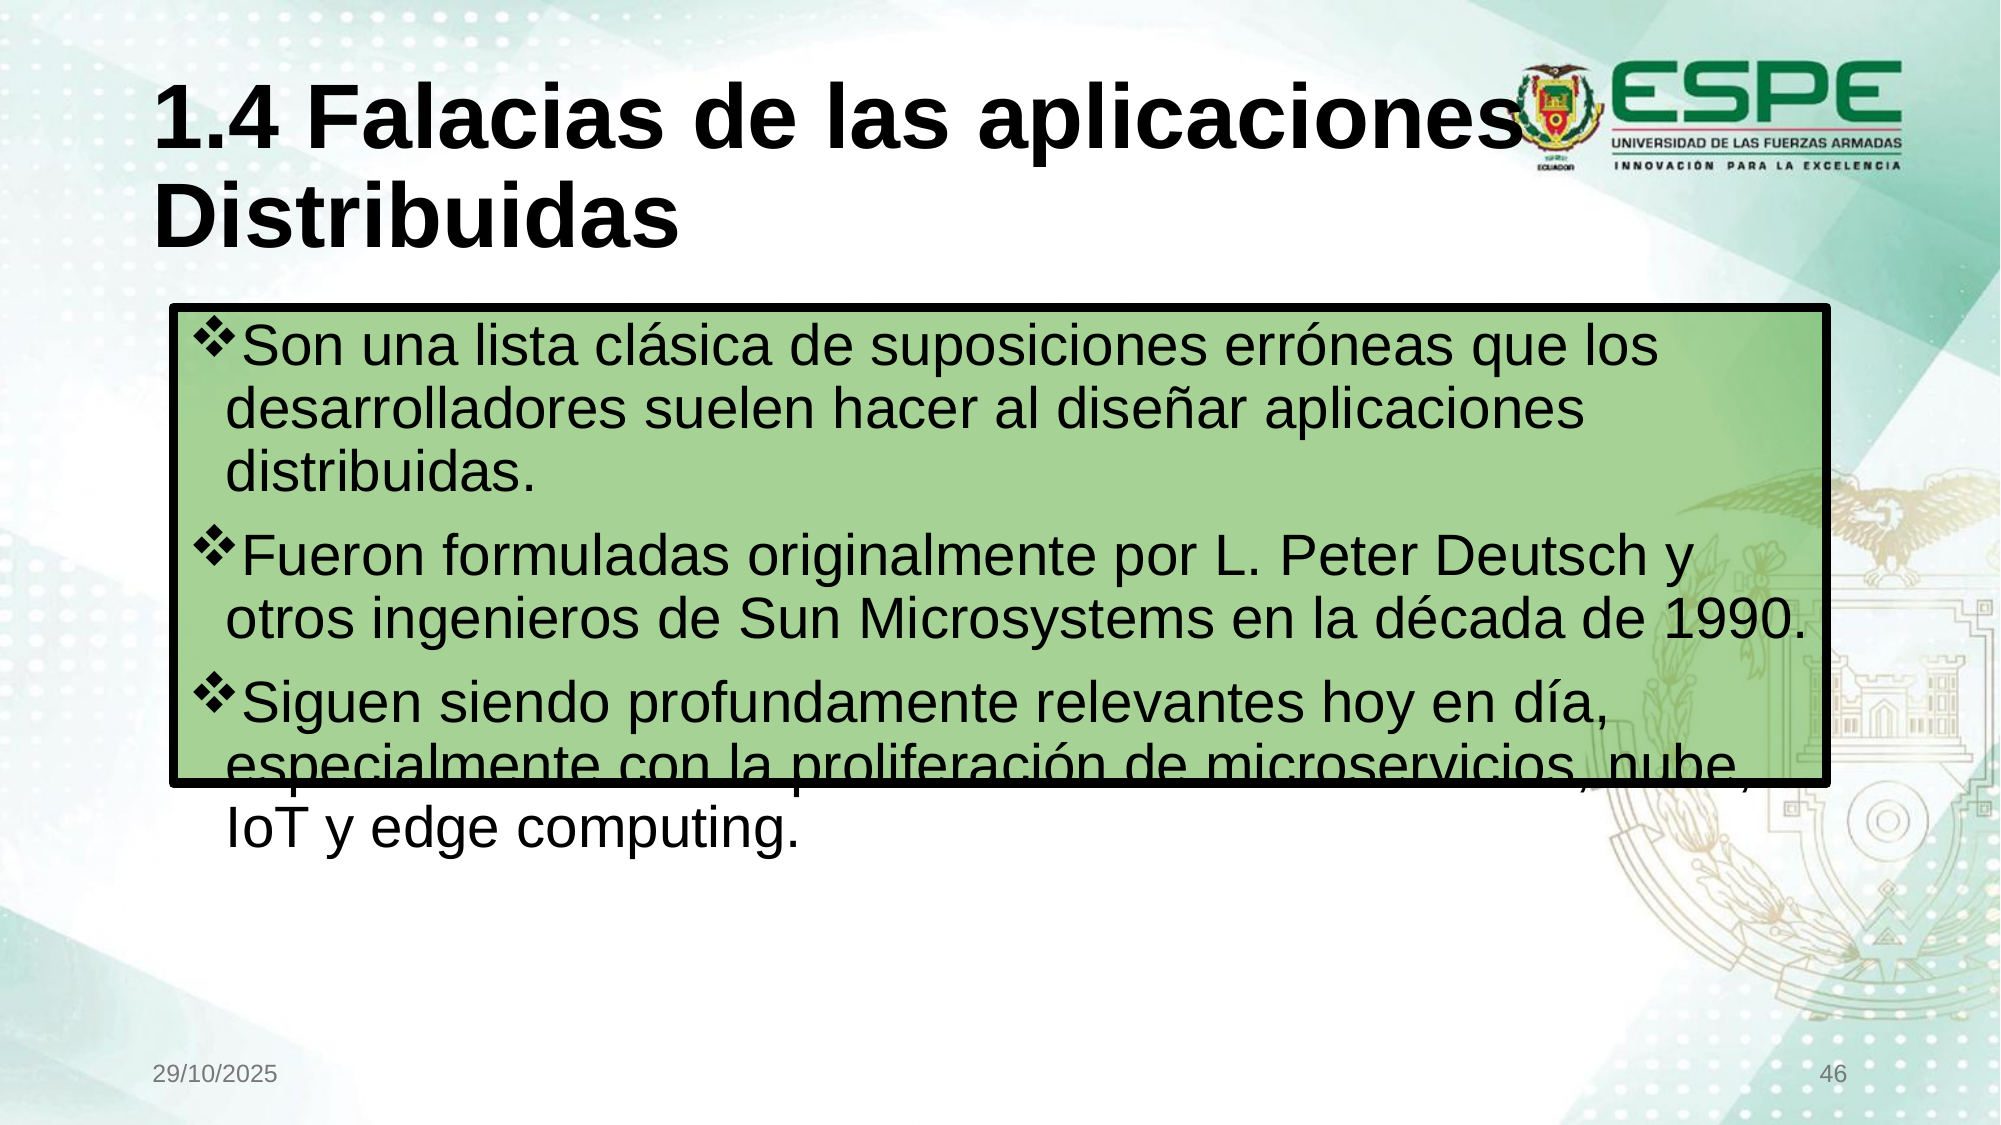

# 1.4 Falacias de las aplicaciones Distribuidas
Son una lista clásica de suposiciones erróneas que los desarrolladores suelen hacer al diseñar aplicaciones distribuidas.
Fueron formuladas originalmente por L. Peter Deutsch y otros ingenieros de Sun Microsystems en la década de 1990.
Siguen siendo profundamente relevantes hoy en día, especialmente con la proliferación de microservicios, nube, IoT y edge computing.
29/10/2025
46